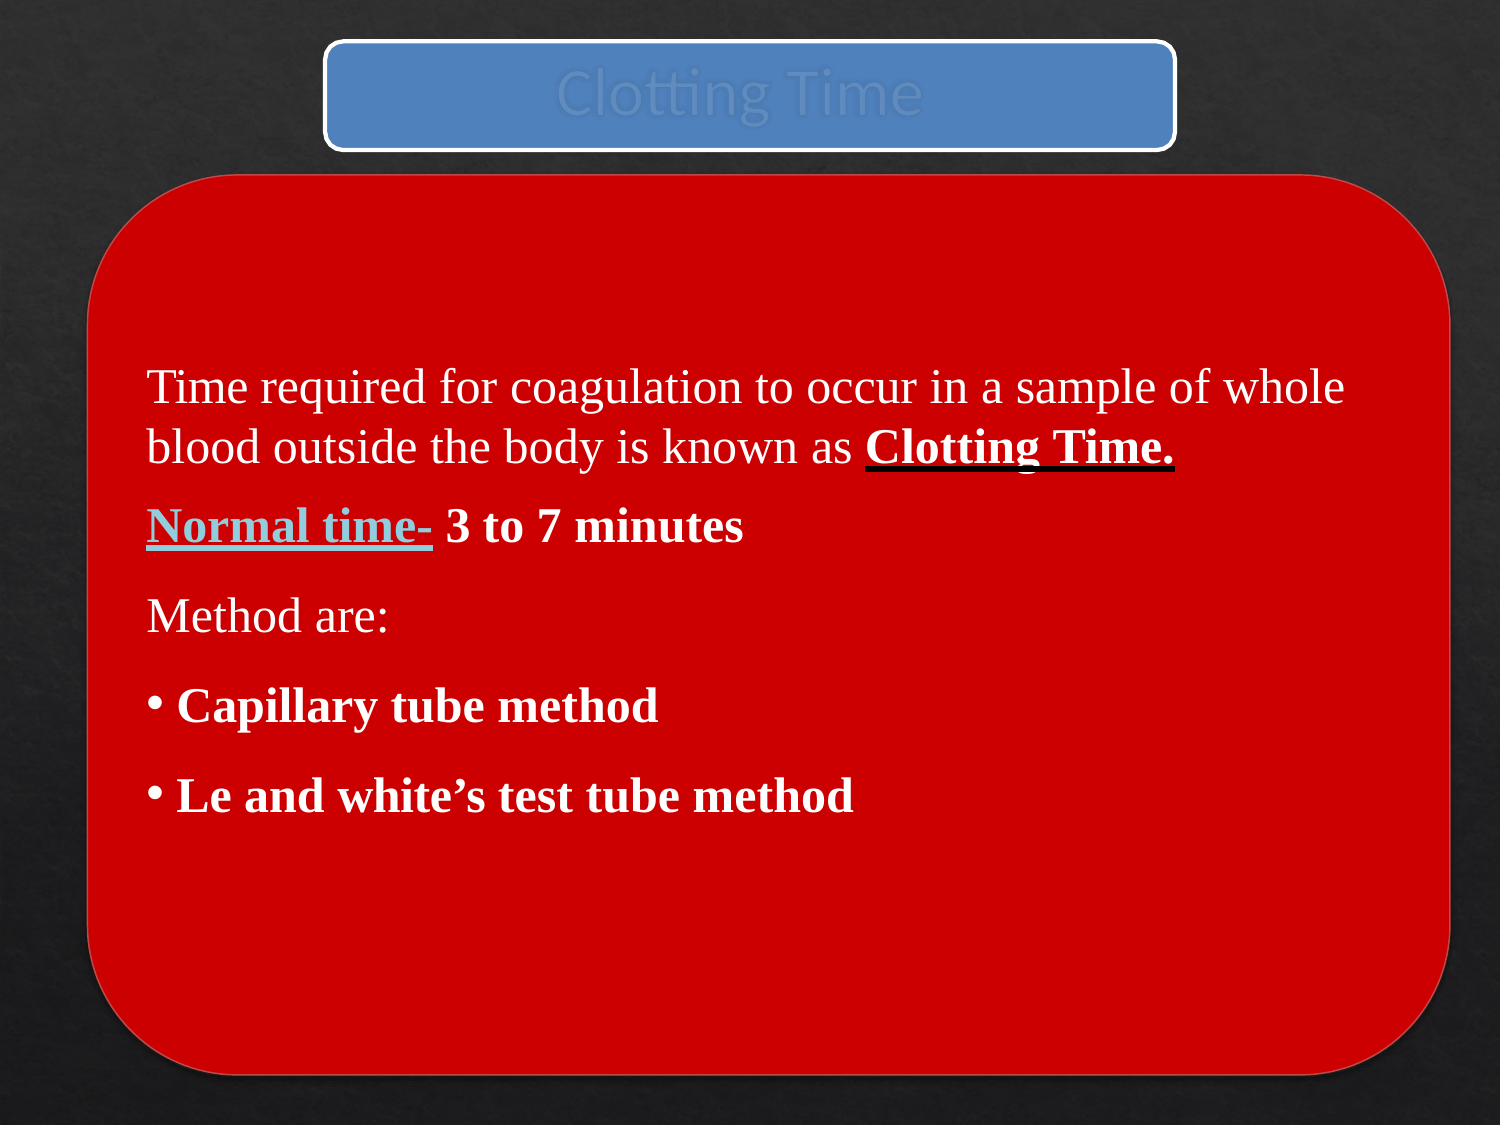

# Clotting Time

Time required for coagulation to occur in a sample of whole  blood outside the body is known as Clotting Time.
Normal time- 3 to 7 minutes
Method are:
Capillary tube method
Le and white’s test tube method